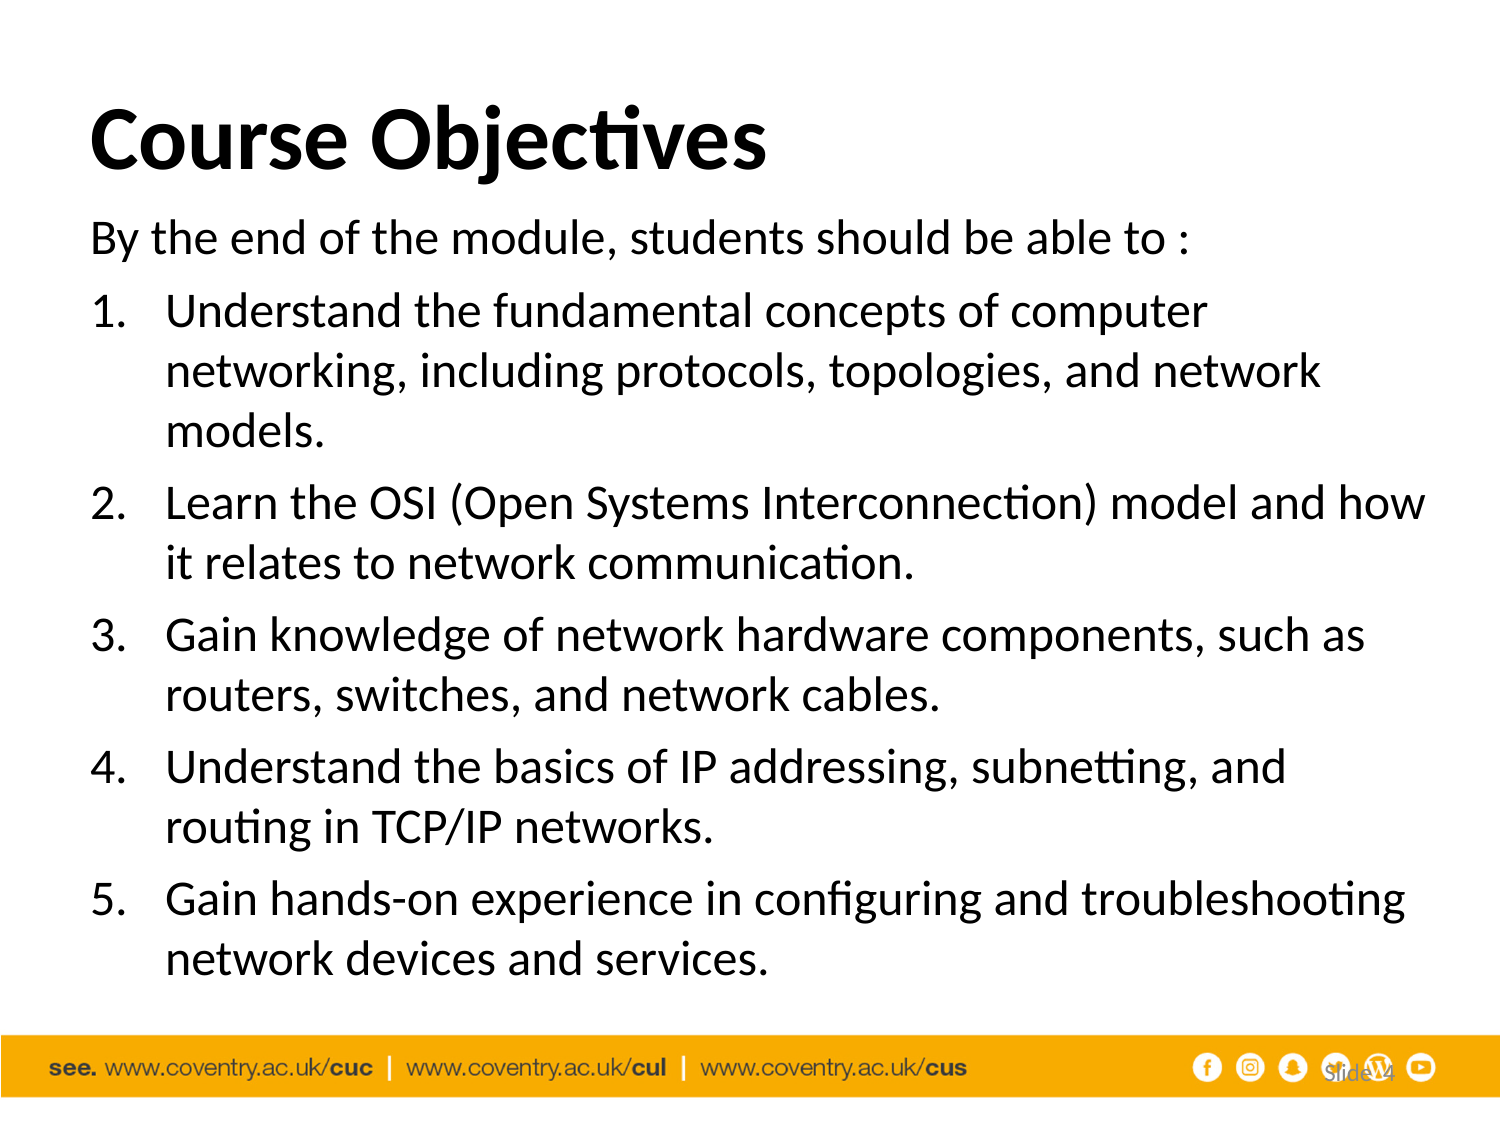

# Course Objectives
By the end of the module, students should be able to :
Understand the fundamental concepts of computer networking, including protocols, topologies, and network models.
Learn the OSI (Open Systems Interconnection) model and how it relates to network communication.
Gain knowledge of network hardware components, such as routers, switches, and network cables.
Understand the basics of IP addressing, subnetting, and routing in TCP/IP networks.
Gain hands-on experience in configuring and troubleshooting network devices and services.

Slide 4